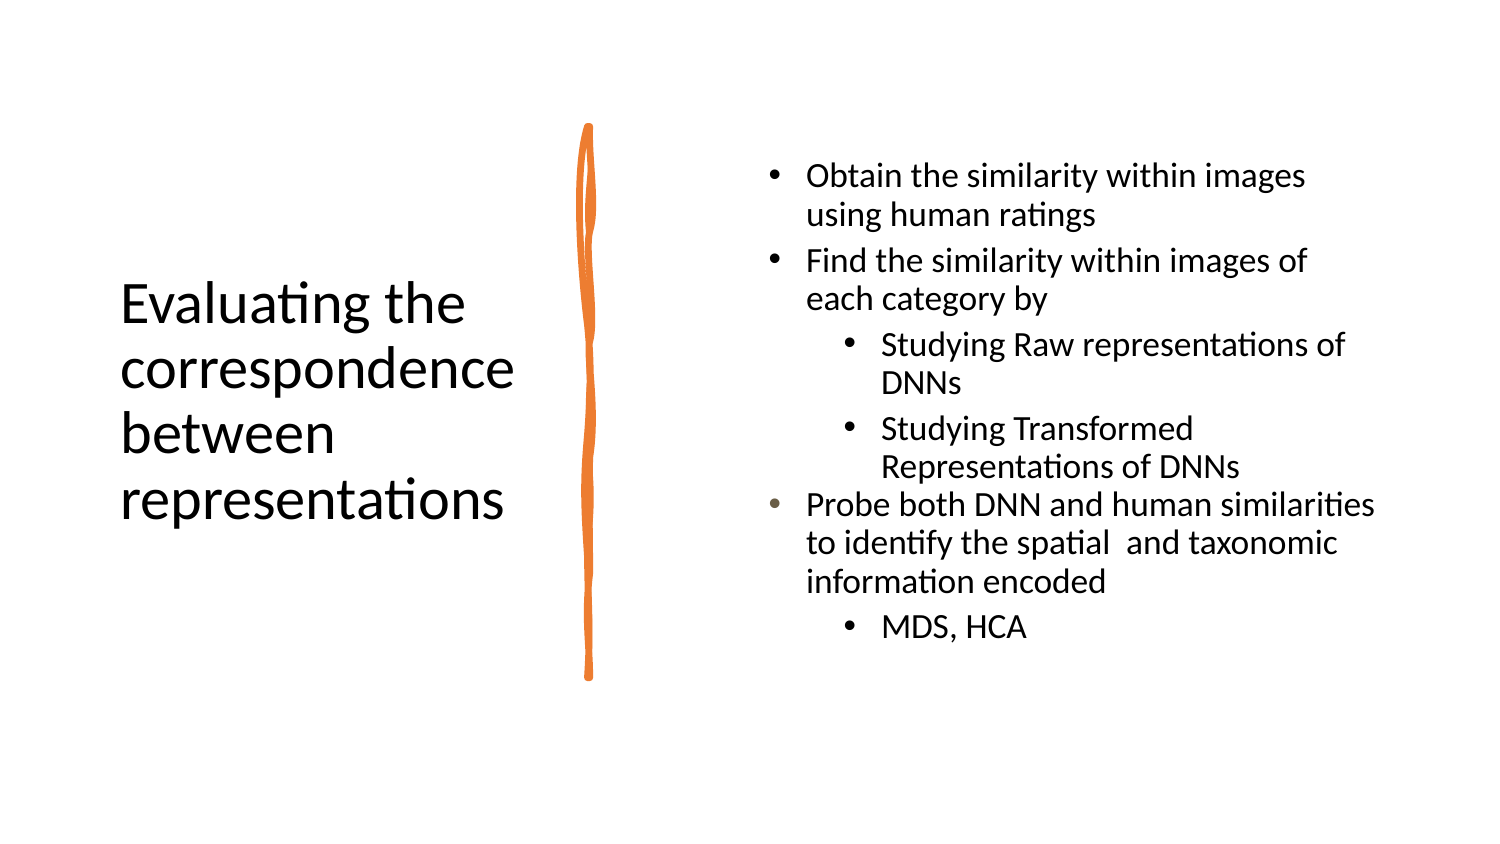

# Evaluating the correspondence between representations
Obtain the similarity within images using human ratings
Find the similarity within images of each category by
Studying Raw representations of DNNs
Studying Transformed Representations of DNNs
Probe both DNN and human similarities to identify the spatial  and taxonomic information encoded
MDS, HCA